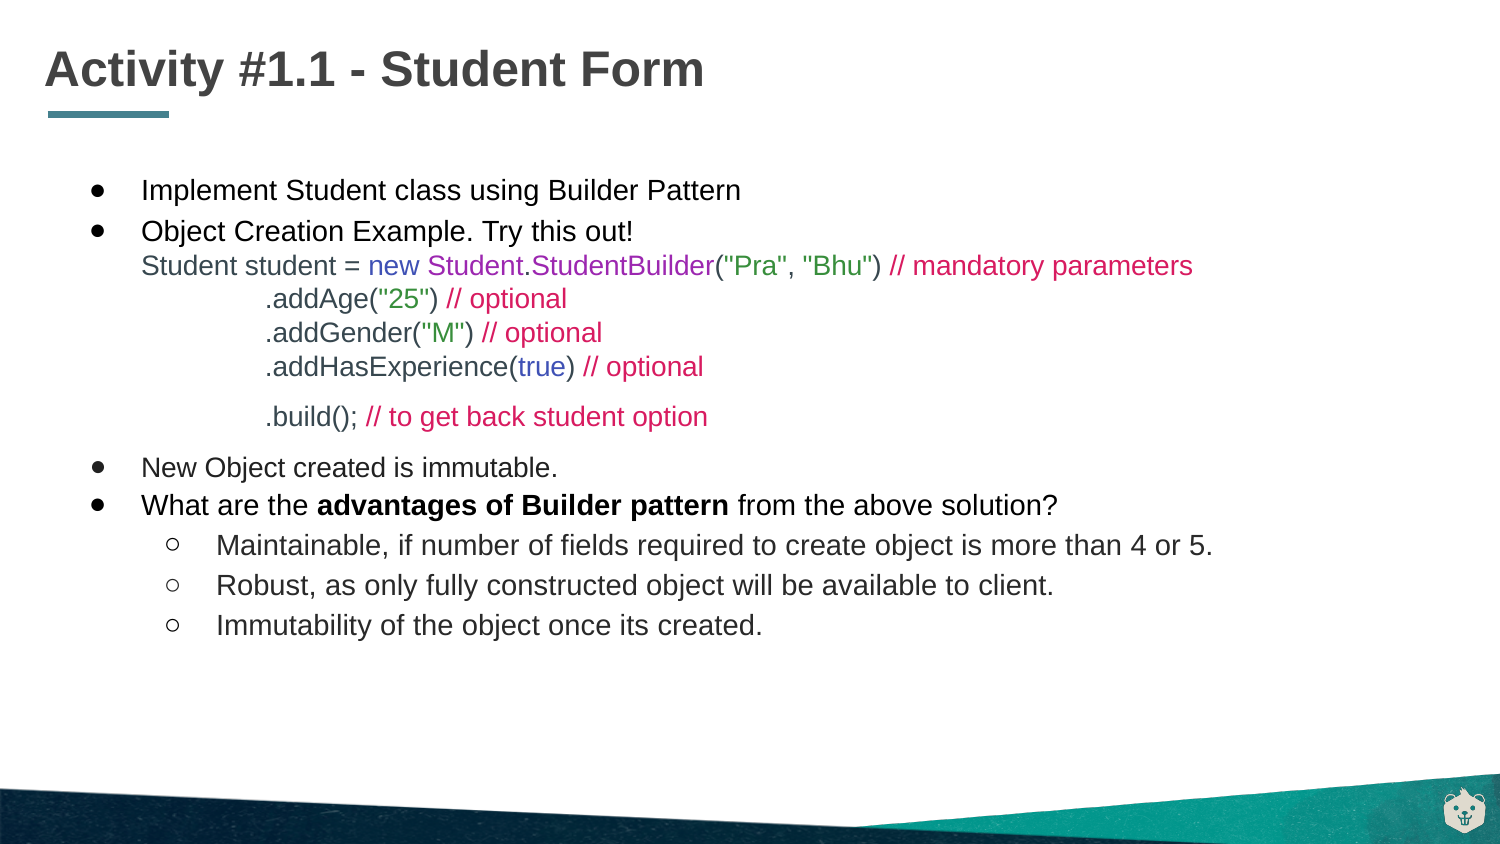

# Activity #1.1 - Student Form

Implement Student class using Builder Pattern
Object Creation Example. Try this out!
Student student = new Student.StudentBuilder("Pra", "Bhu") // mandatory parameters
                .addAge("25") // optional
                .addGender("M") // optional
                .addHasExperience(true) // optional
                .build(); // to get back student option
New Object created is immutable.
What are the advantages of Builder pattern from the above solution?
Maintainable, if number of fields required to create object is more than 4 or 5.
Robust, as only fully constructed object will be available to client.
Immutability of the object once its created.